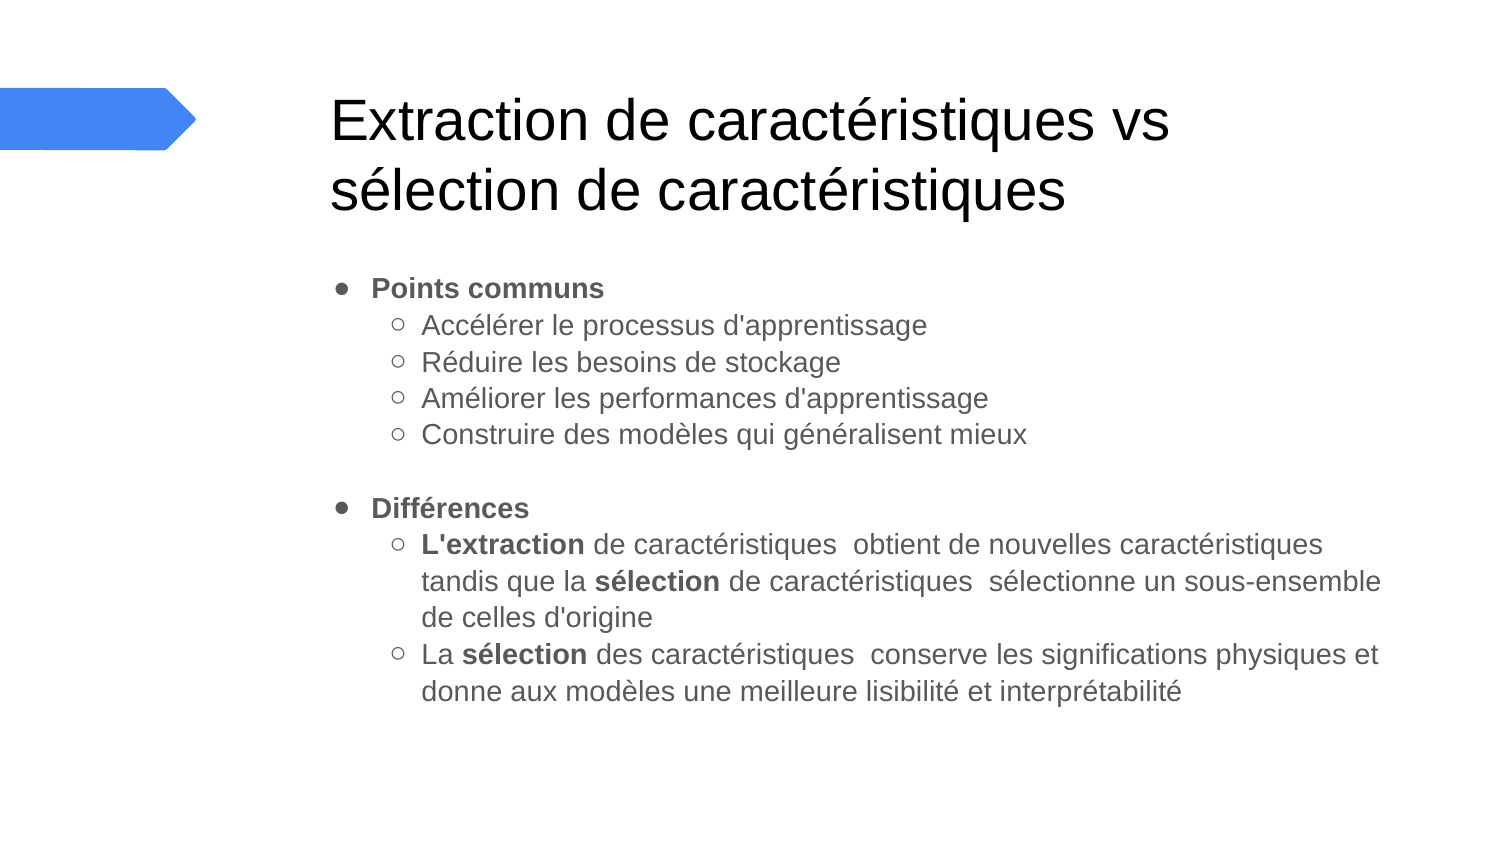

# Extraction de caractéristiques vs sélection de caractéristiques
Points communs
Accélérer le processus d'apprentissage
Réduire les besoins de stockage
Améliorer les performances d'apprentissage
Construire des modèles qui généralisent mieux

Différences
L'extraction de caractéristiques  obtient de nouvelles caractéristiques  tandis que la sélection de caractéristiques  sélectionne un sous-ensemble de celles d'origine
La sélection des caractéristiques  conserve les significations physiques et donne aux modèles une meilleure lisibilité et interprétabilité